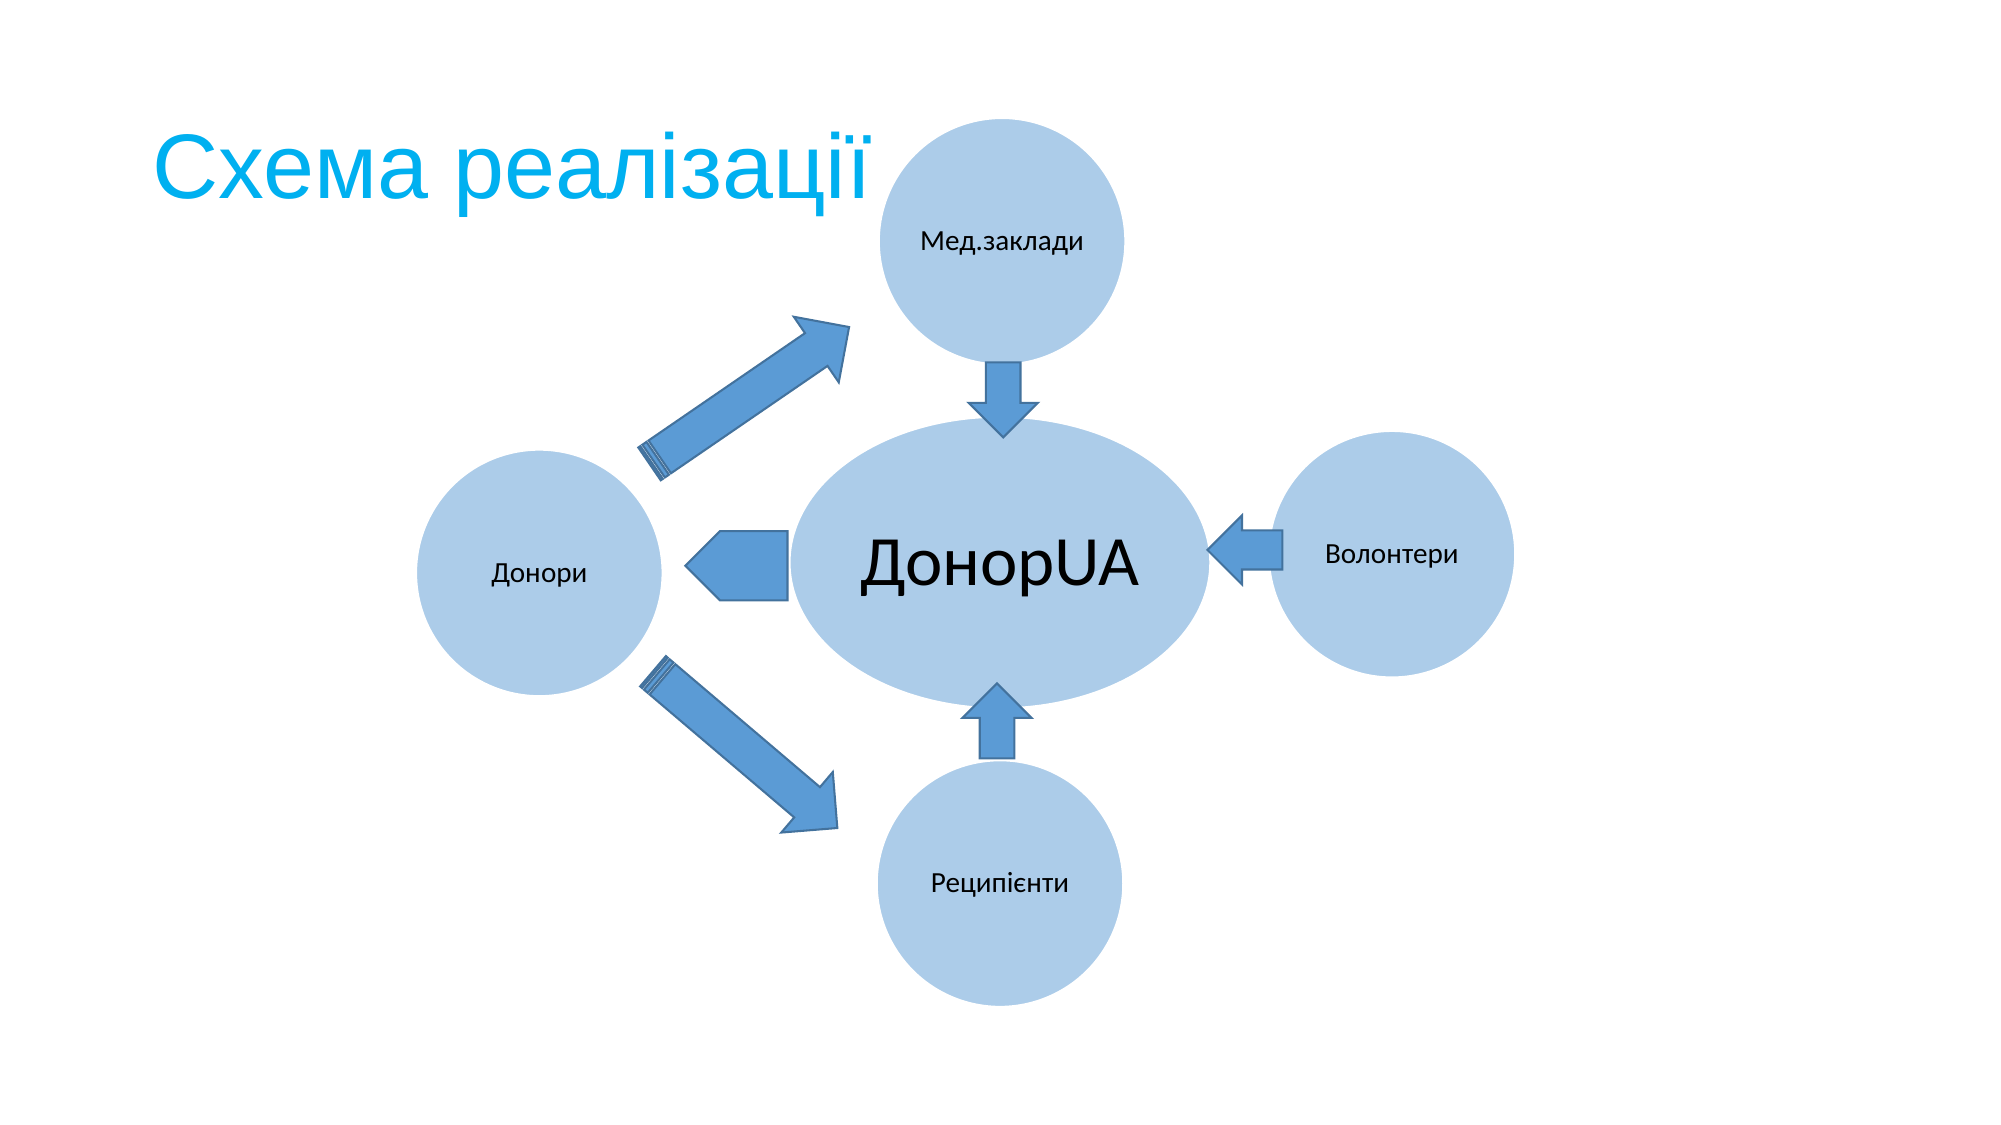

# Схема реалізації
ДонорUA
Мед.заклади
Волонтери
Реципієнти
Донори